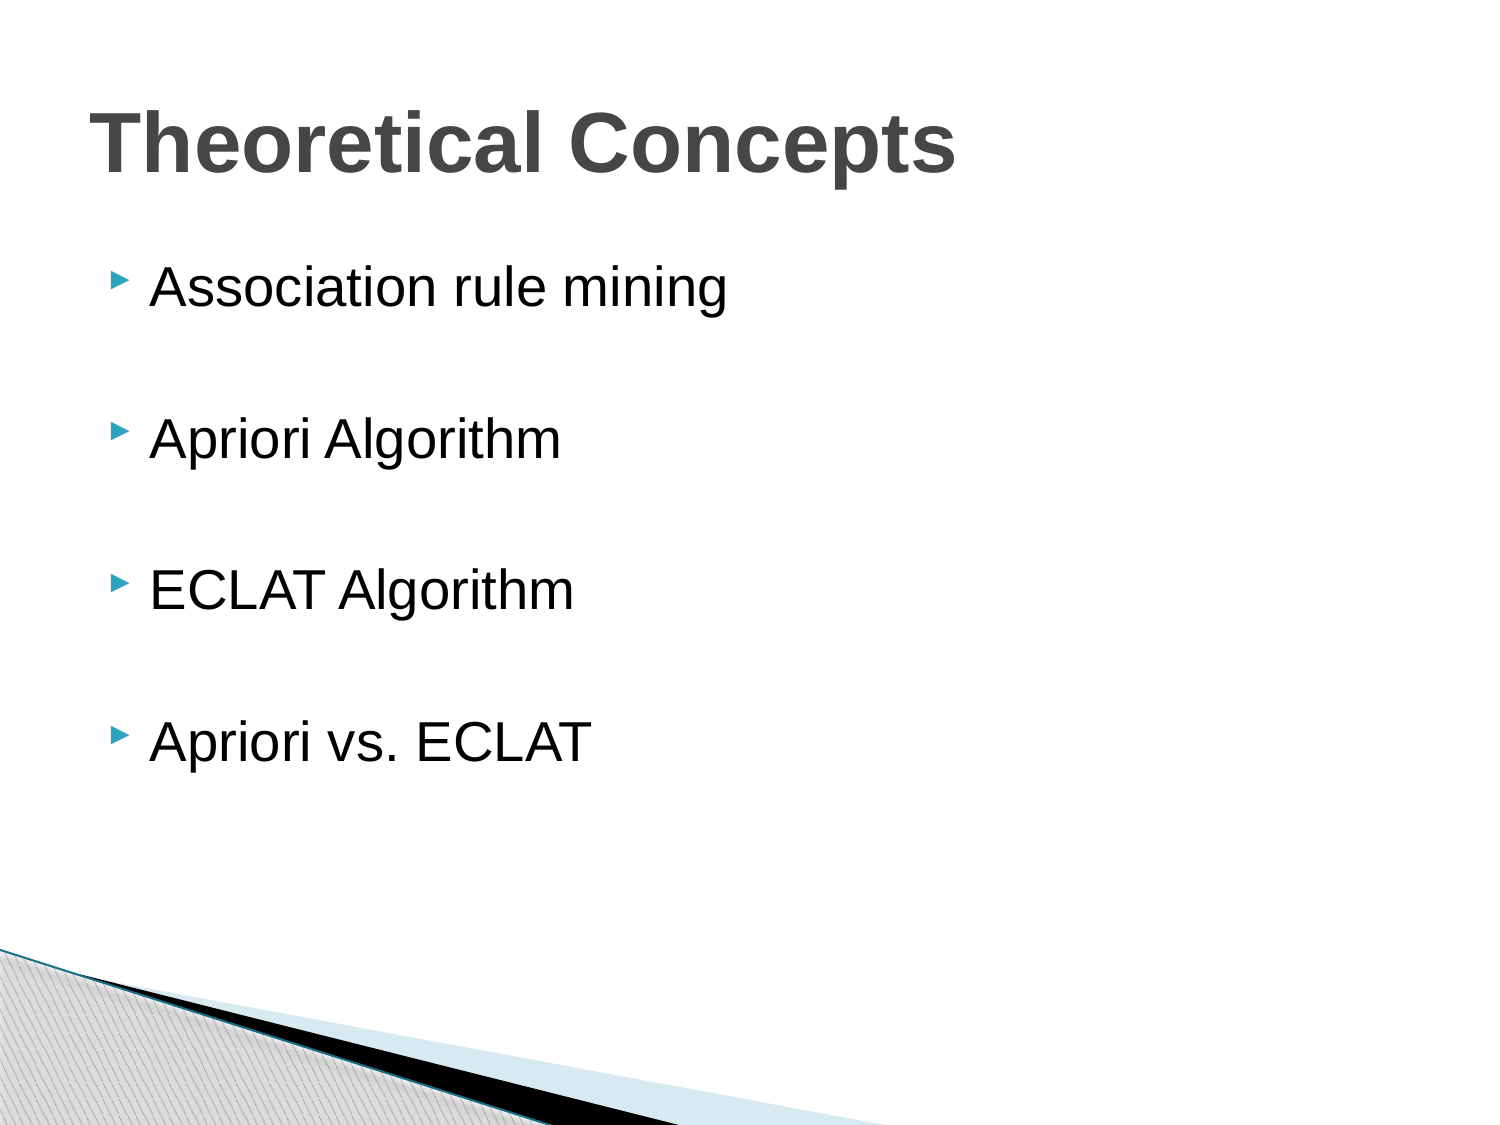

# Theoretical Concepts
Association rule mining

Apriori Algorithm

ECLAT Algorithm

Apriori vs. ECLAT